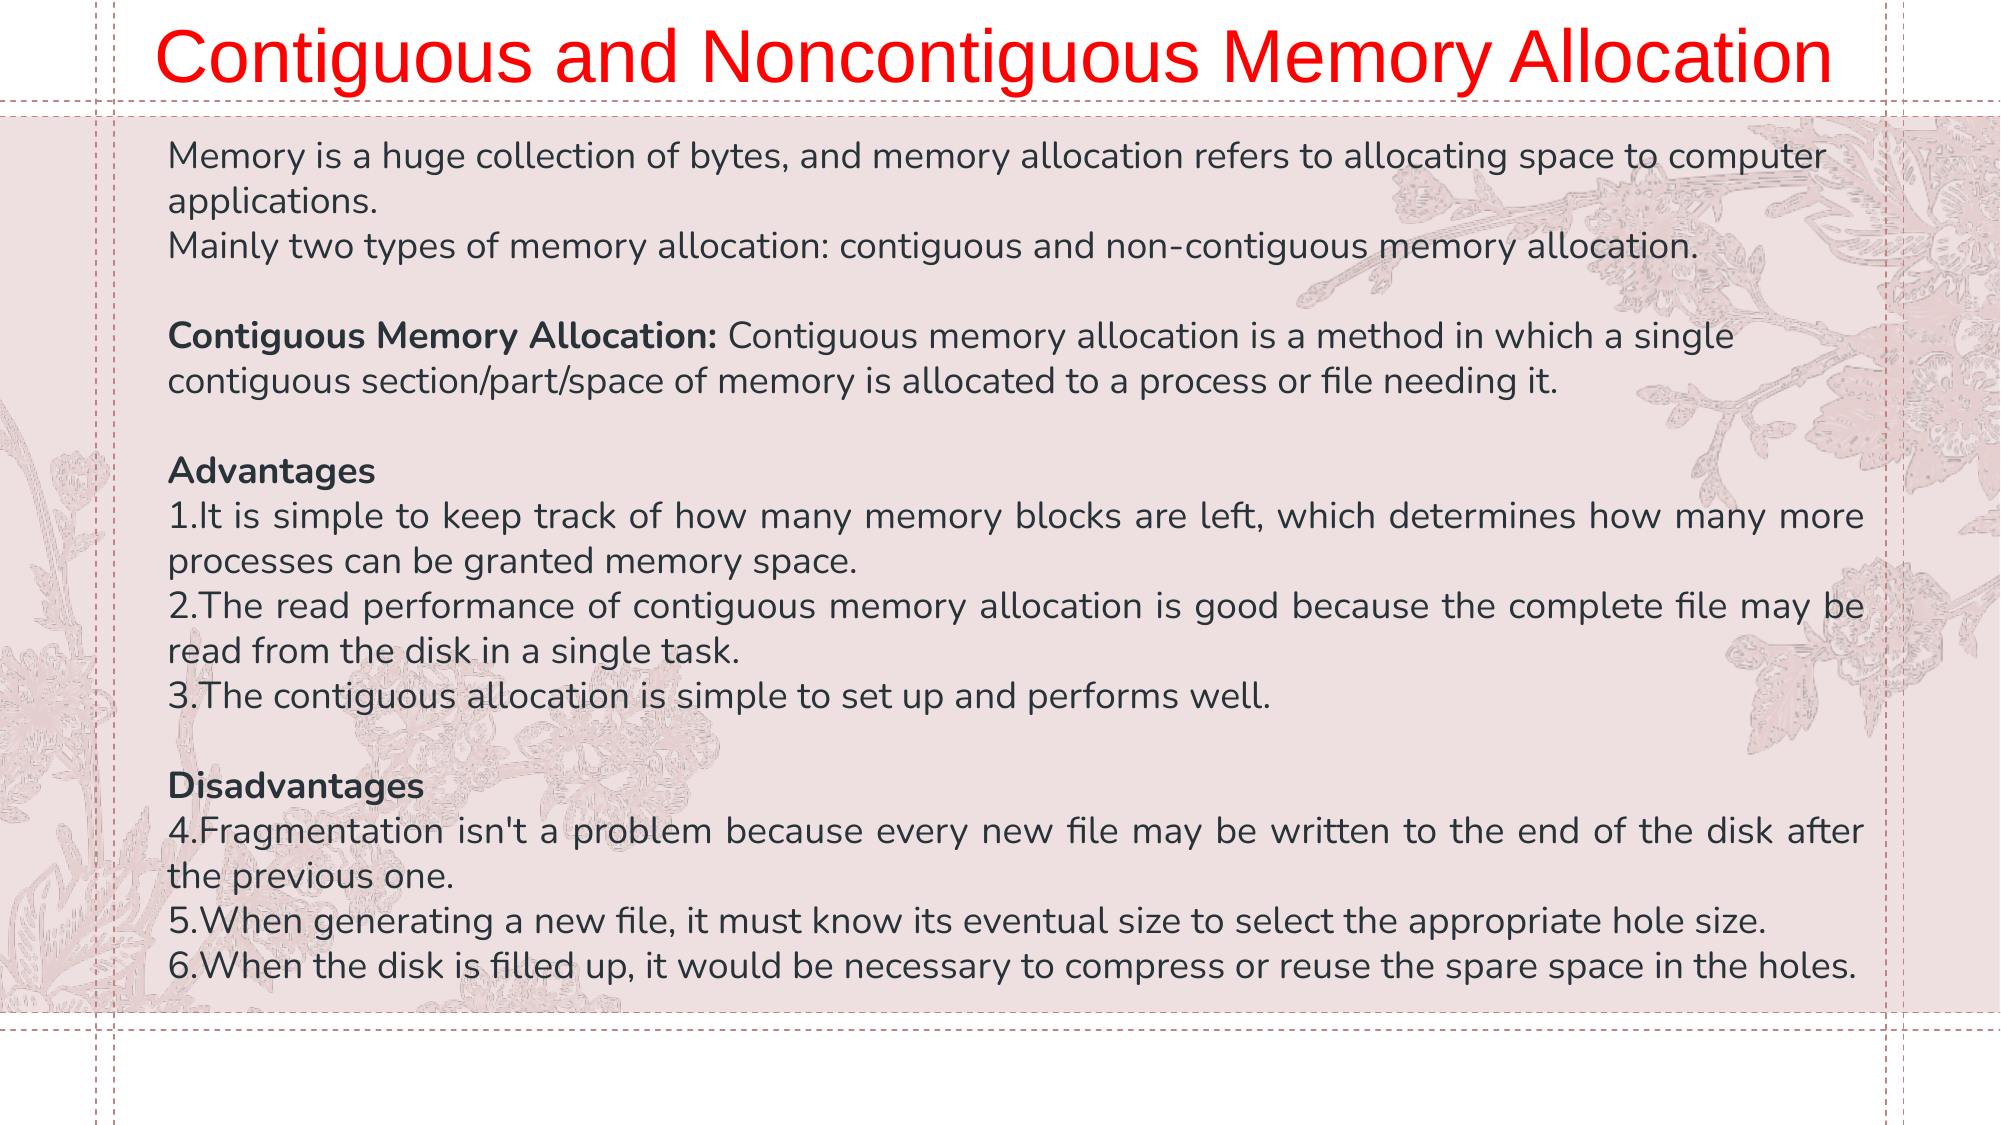

Contiguous and Noncontiguous Memory Allocation
Memory is a huge collection of bytes, and memory allocation refers to allocating space to computer applications.
Mainly two types of memory allocation: contiguous and non-contiguous memory allocation.
Contiguous Memory Allocation: Contiguous memory allocation is a method in which a single contiguous section/part/space of memory is allocated to a process or file needing it.

Advantages
It is simple to keep track of how many memory blocks are left, which determines how many more processes can be granted memory space.
The read performance of contiguous memory allocation is good because the complete file may be read from the disk in a single task.
The contiguous allocation is simple to set up and performs well.

Disadvantages
Fragmentation isn't a problem because every new file may be written to the end of the disk after the previous one.
When generating a new file, it must know its eventual size to select the appropriate hole size.
When the disk is filled up, it would be necessary to compress or reuse the spare space in the holes.